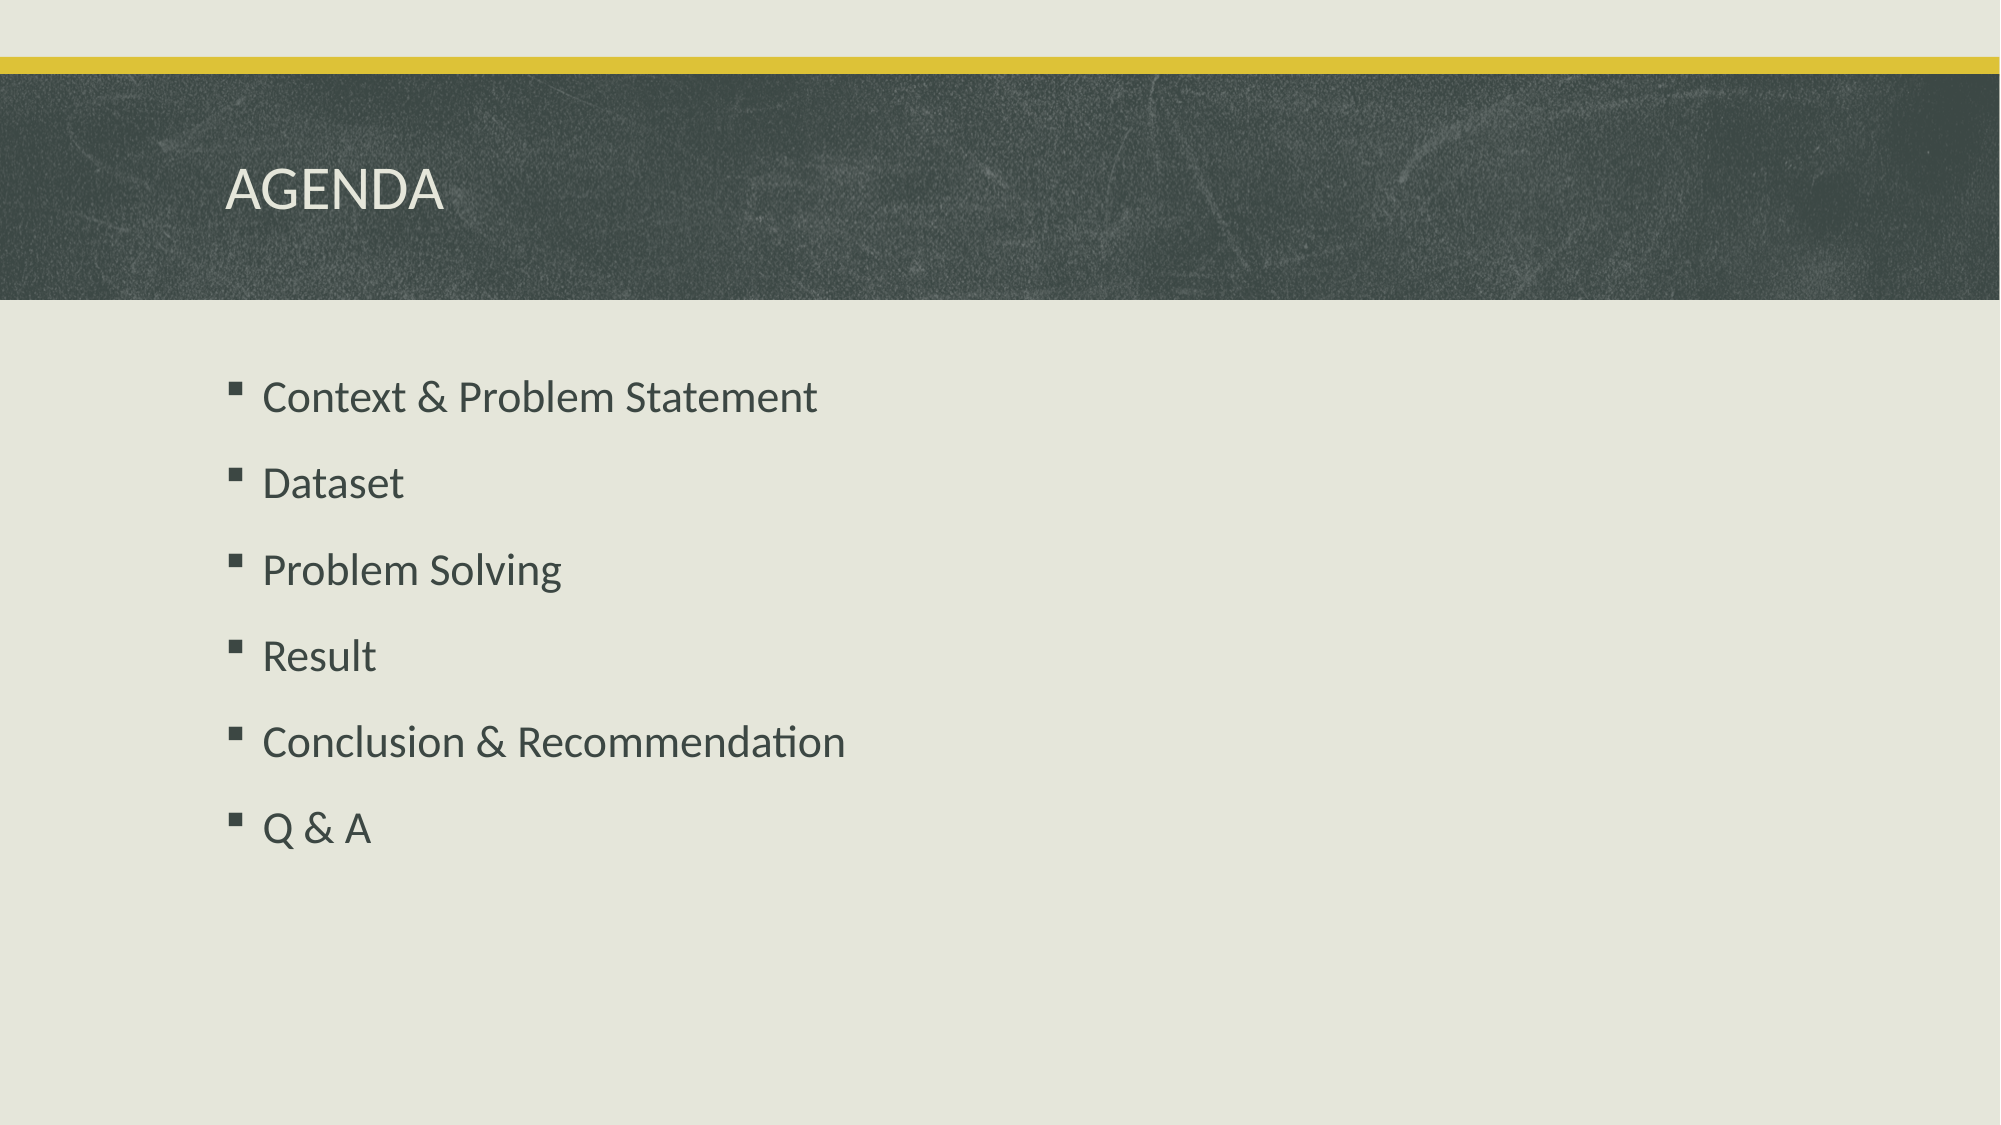

# AGENDA
Context & Problem Statement
Dataset
Problem Solving
Result
Conclusion & Recommendation
Q & A